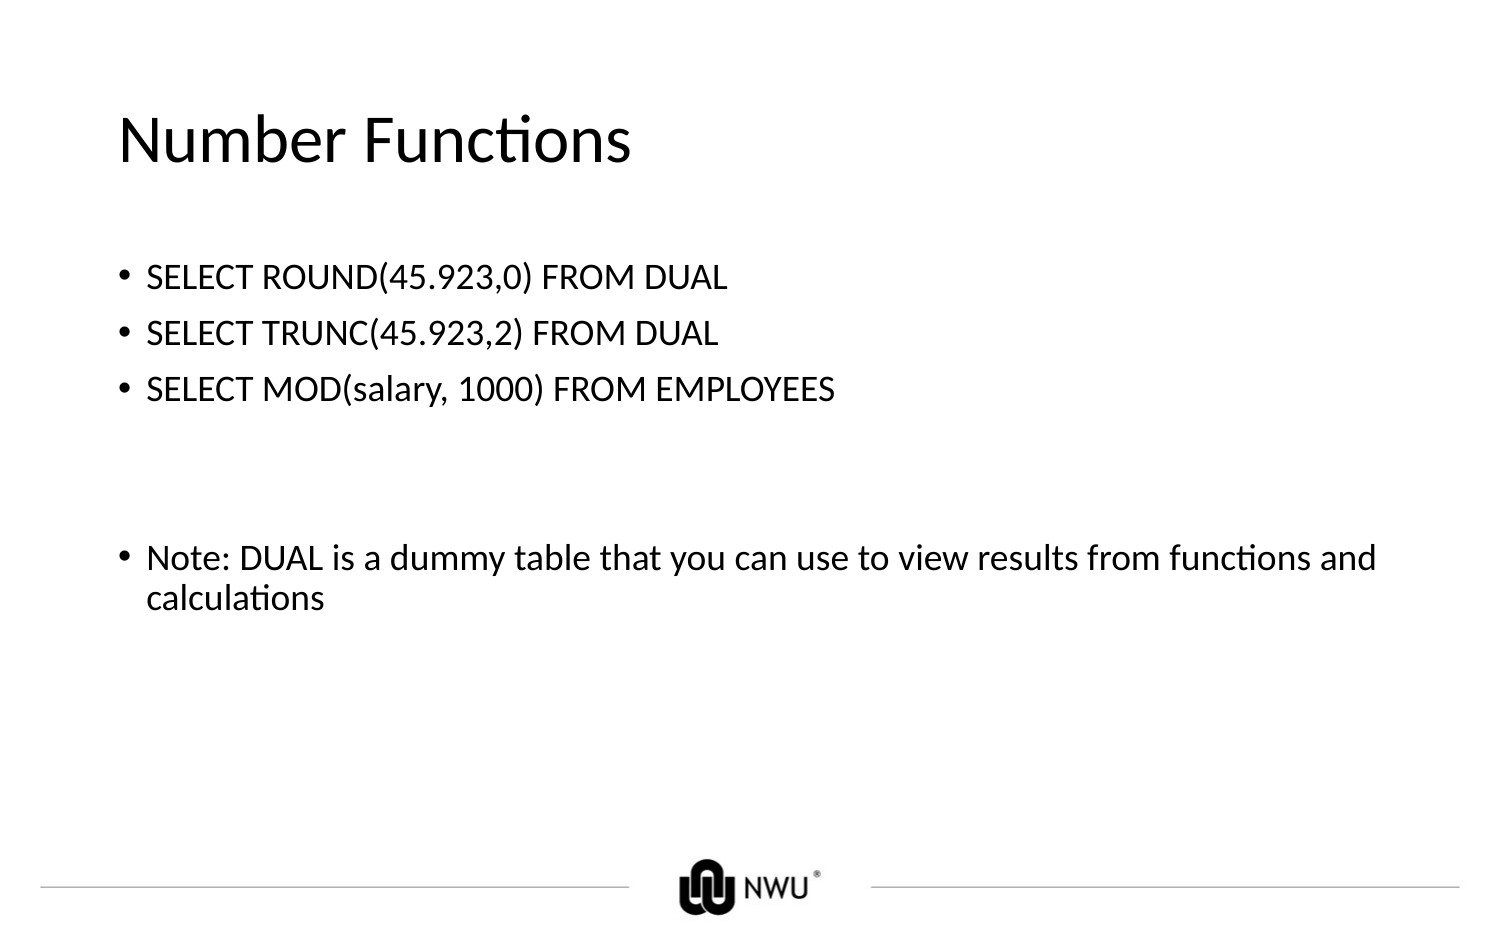

# Number Functions
SELECT ROUND(45.923,0) FROM DUAL
SELECT TRUNC(45.923,2) FROM DUAL
SELECT MOD(salary, 1000) FROM EMPLOYEES

Note: DUAL is a dummy table that you can use to view results from functions and calculations